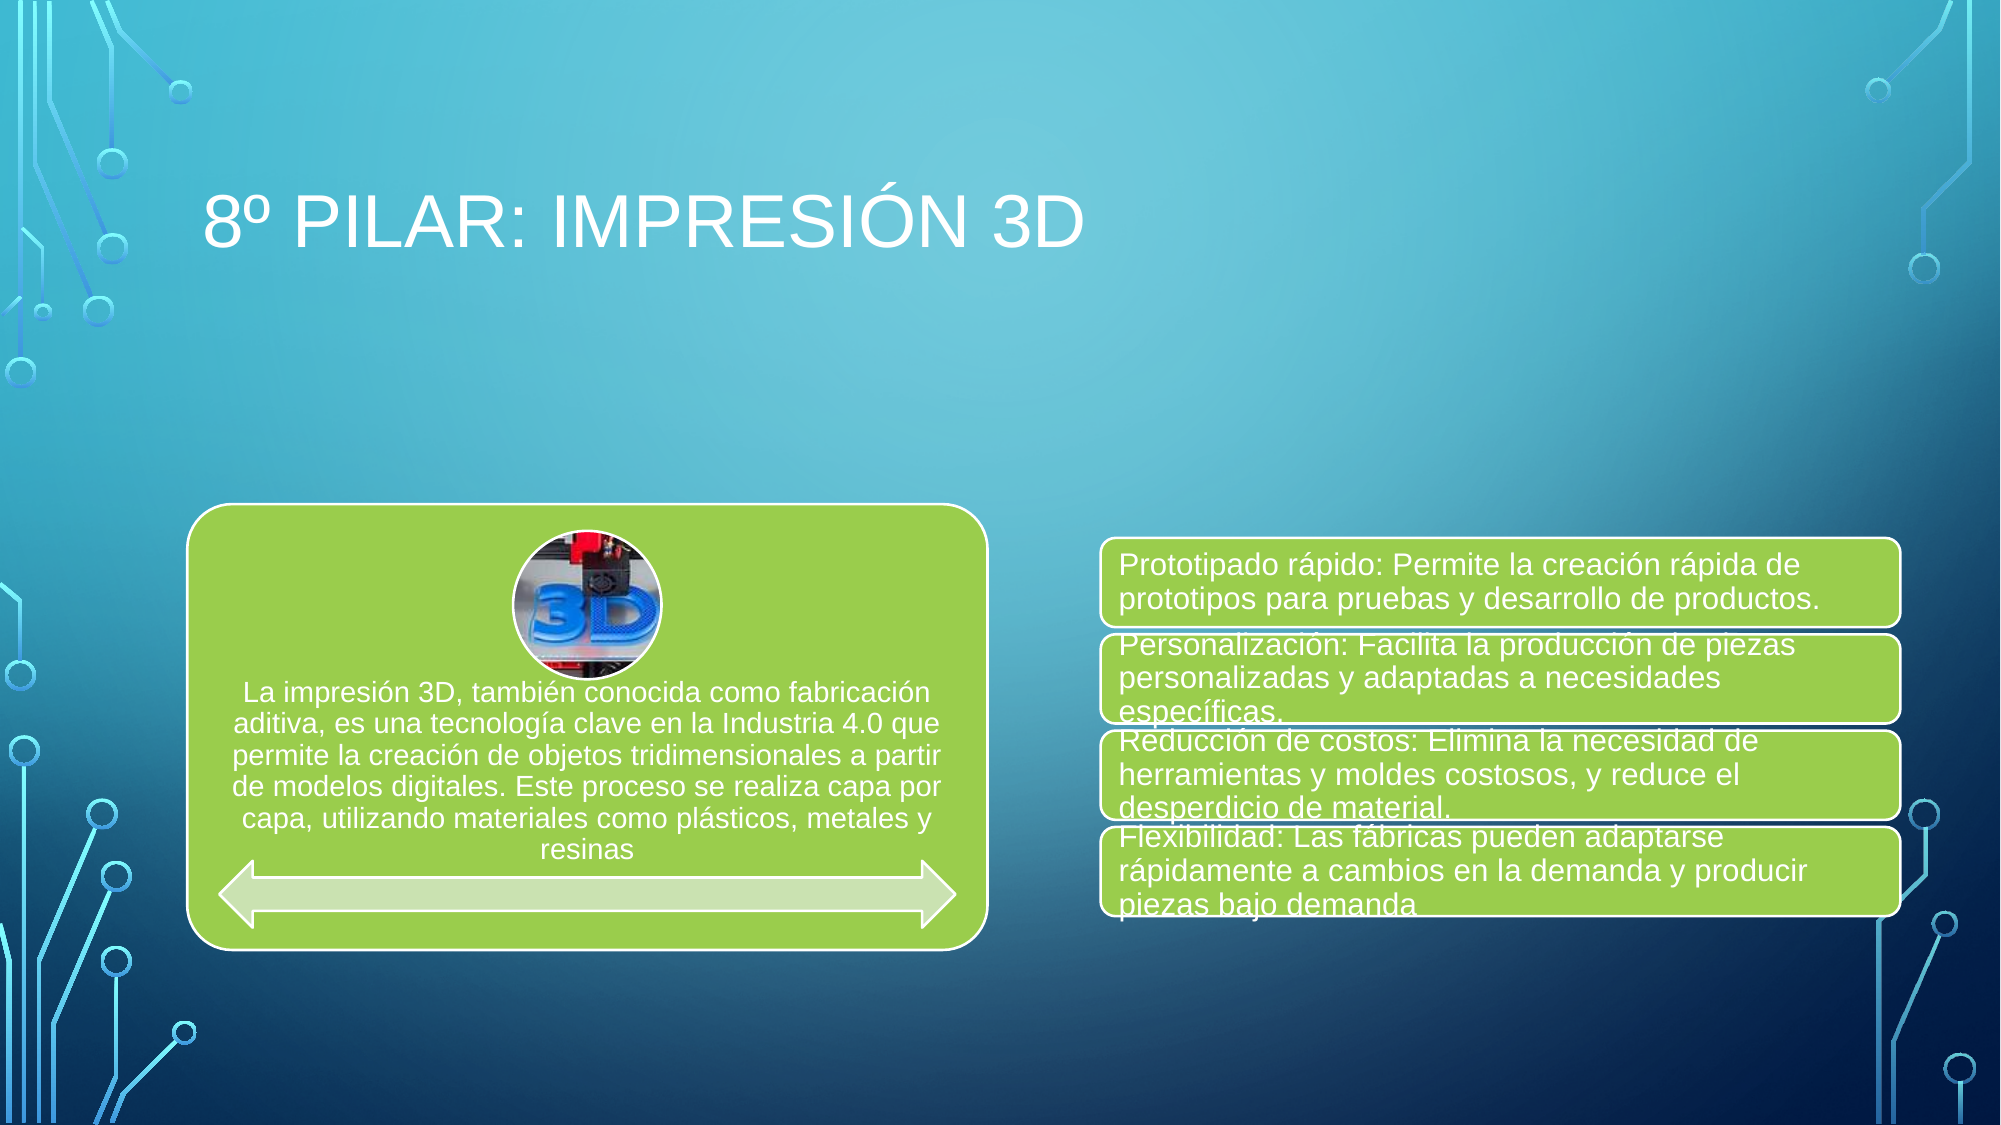

# 8º Pilar: Impresión 3D
Prototipado rápido: Permite la creación rápida de prototipos para pruebas y desarrollo de productos.
Personalización: Facilita la producción de piezas personalizadas y adaptadas a necesidades específicas.
Reducción de costos: Elimina la necesidad de herramientas y moldes costosos, y reduce el desperdicio de material.
Flexibilidad: Las fábricas pueden adaptarse rápidamente a cambios en la demanda y producir piezas bajo demanda
La impresión 3D, también conocida como fabricación aditiva, es una tecnología clave en la Industria 4.0 que permite la creación de objetos tridimensionales a partir de modelos digitales. Este proceso se realiza capa por capa, utilizando materiales como plásticos, metales y resinas